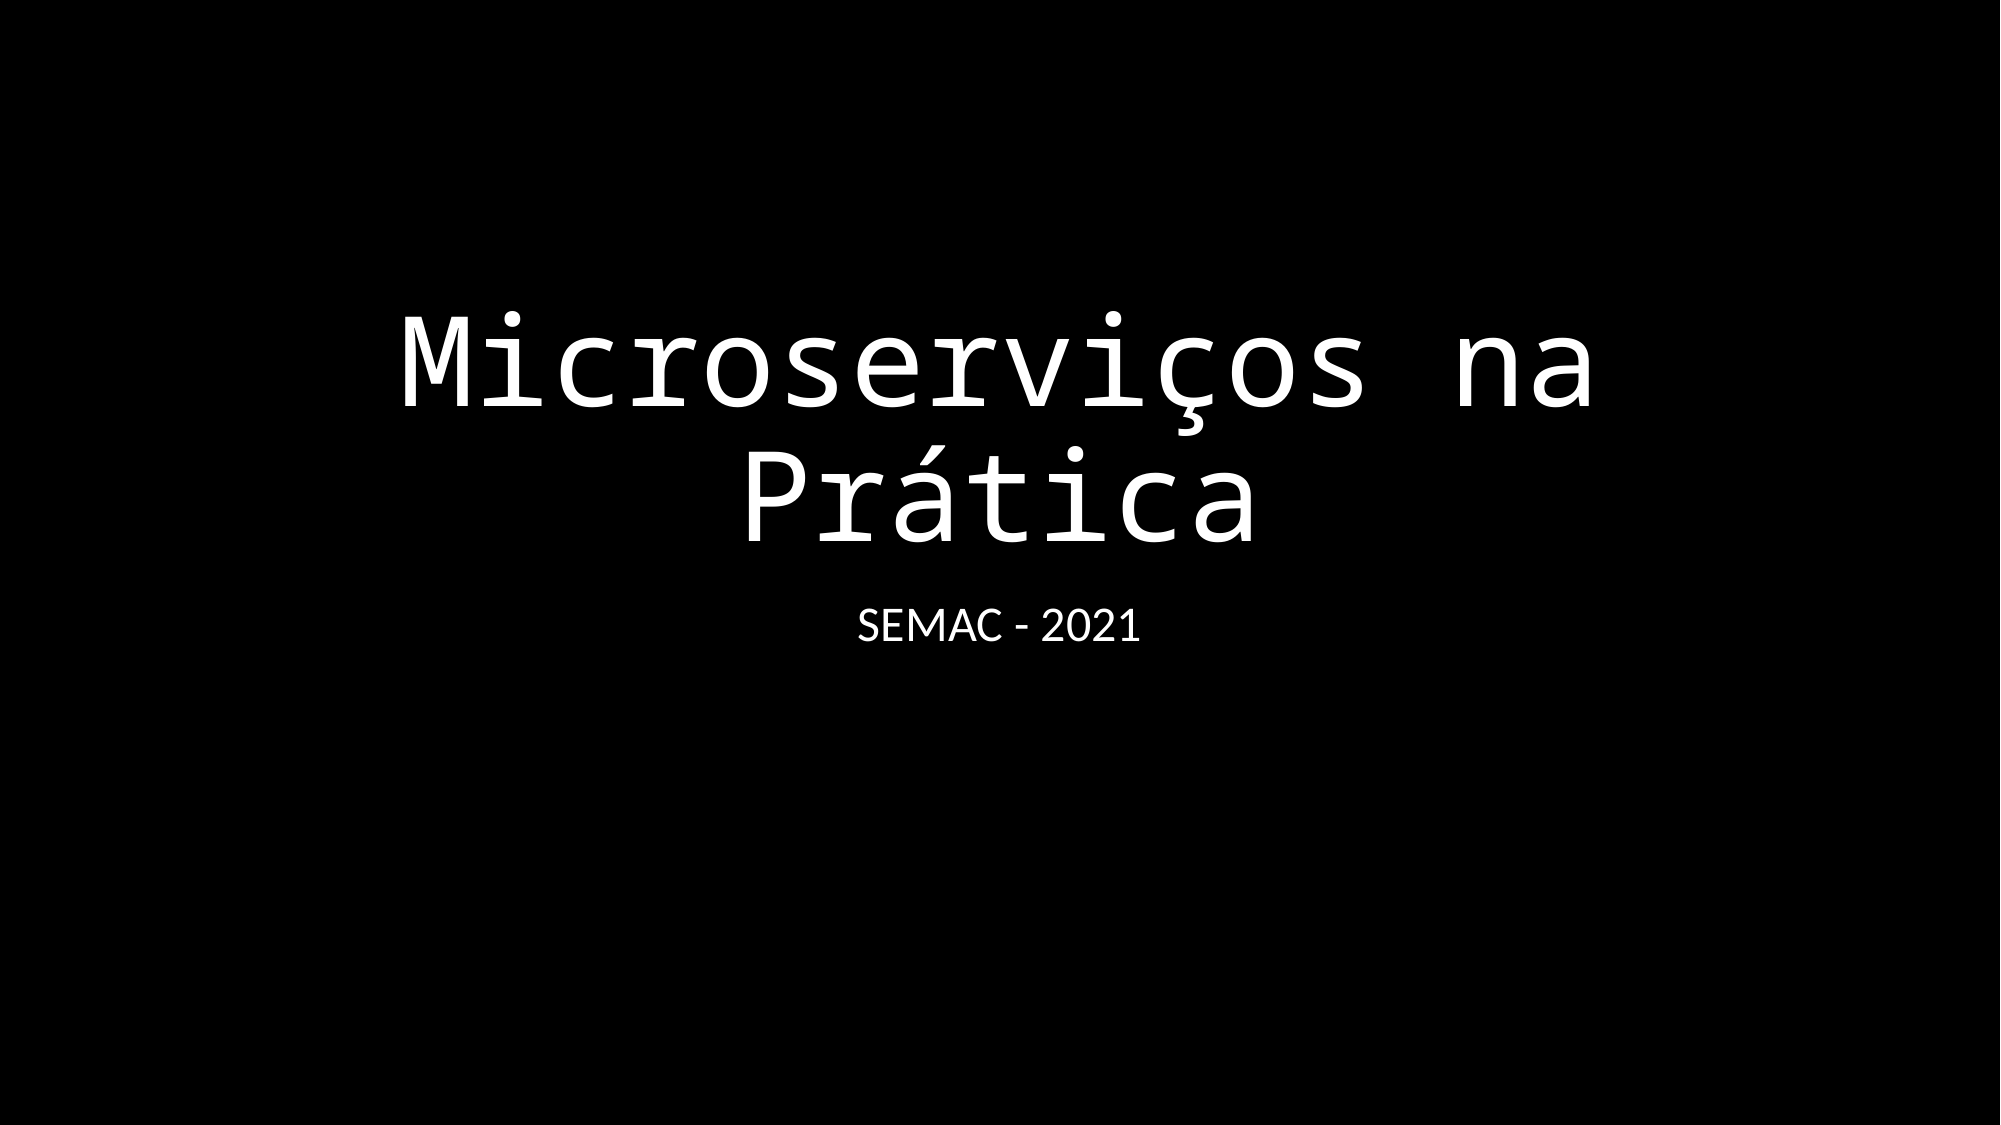

# Microserviços na Prática
SEMAC - 2021